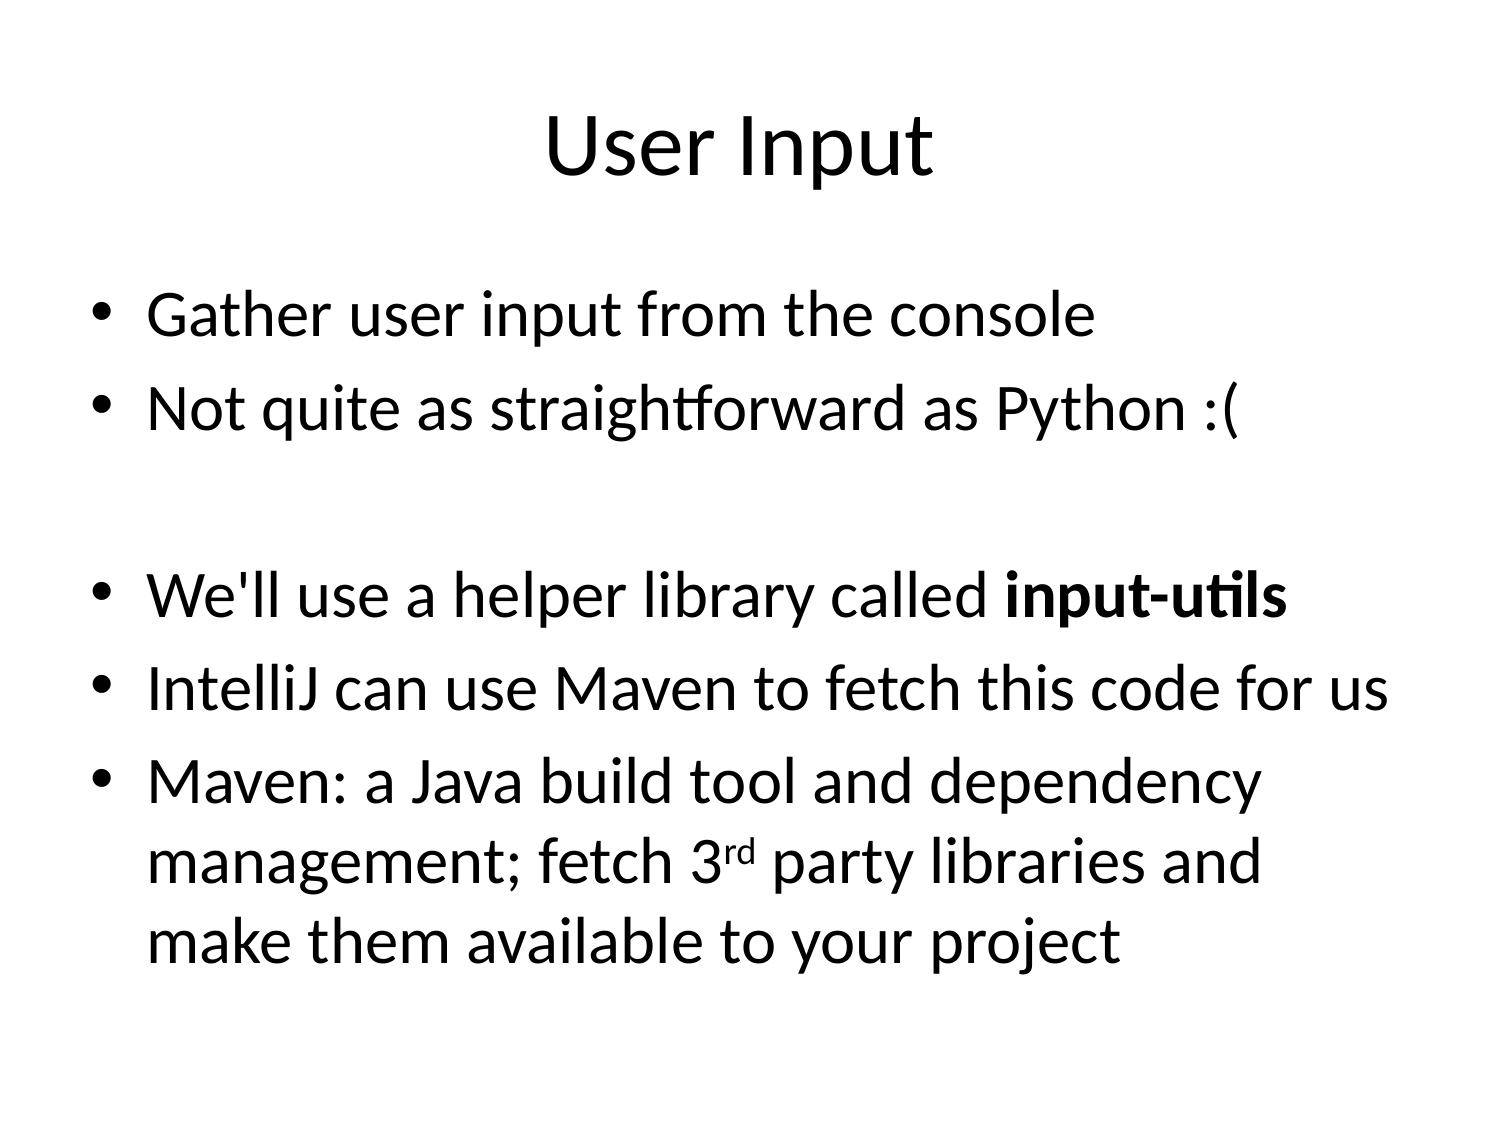

# User Input
Gather user input from the console
Not quite as straightforward as Python :(

We'll use a helper library called input-utils
IntelliJ can use Maven to fetch this code for us
Maven: a Java build tool and dependency management; fetch 3rd party libraries and make them available to your project